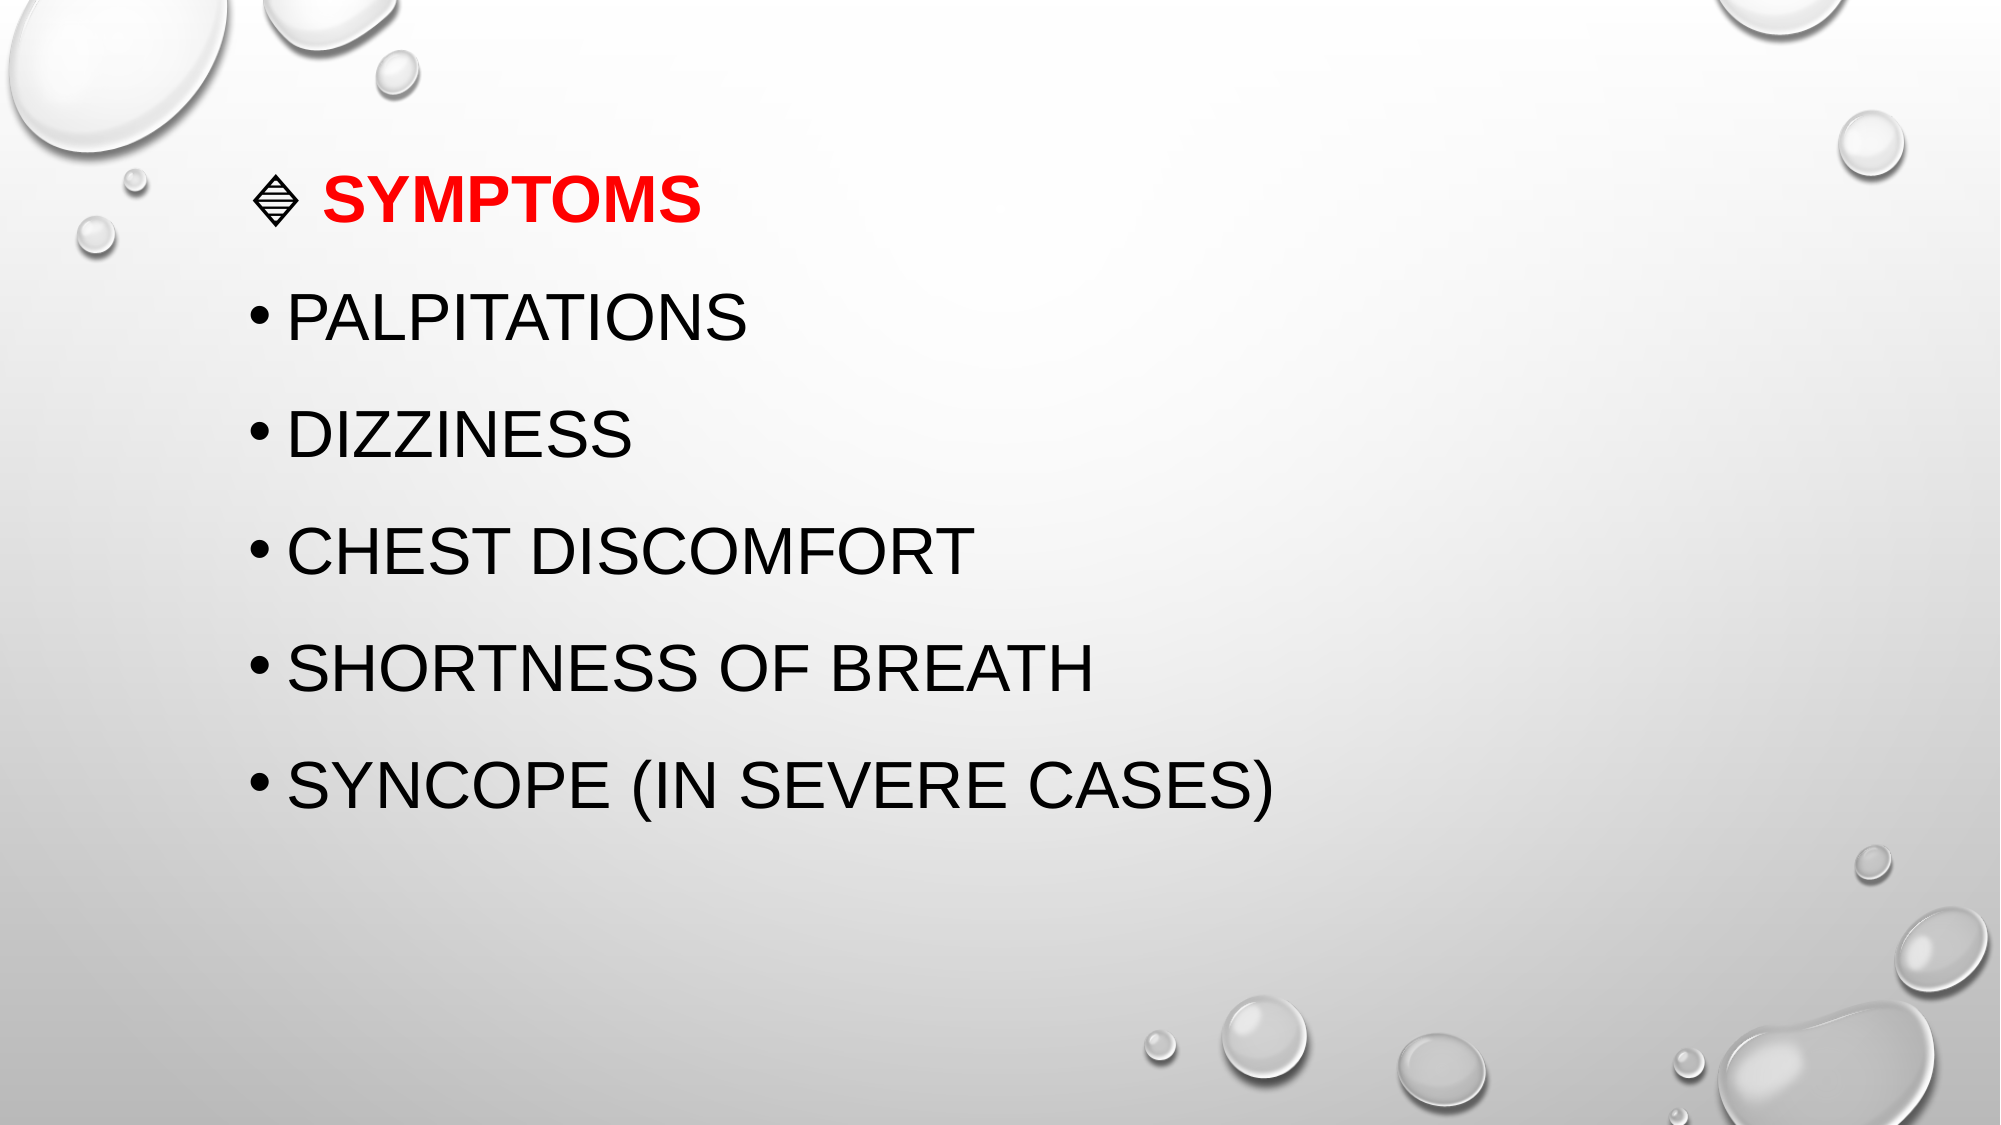

🔹 Symptoms
Palpitations
Dizziness
Chest discomfort
Shortness of breath
Syncope (in severe cases)